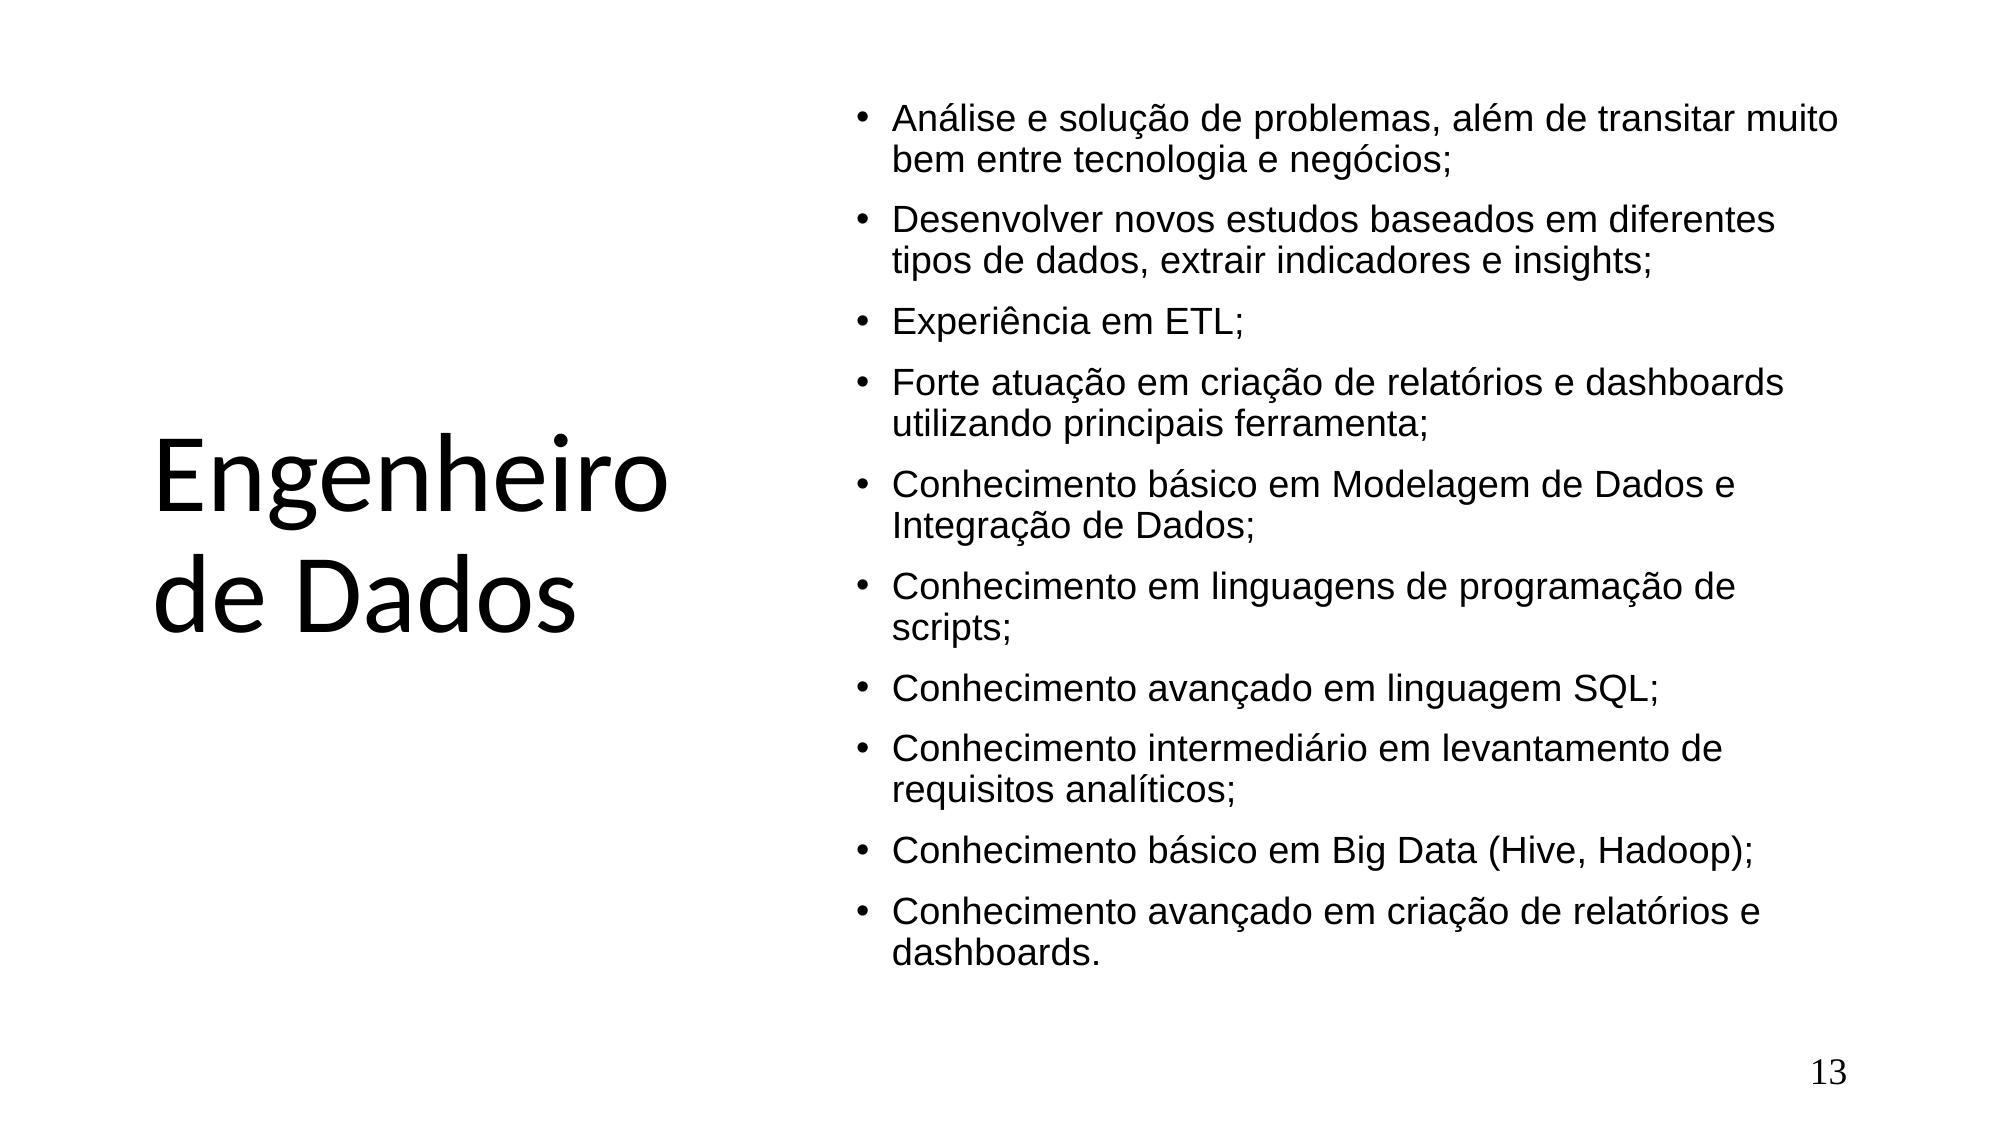

# Engenheiro de Dados
Análise e solução de problemas, além de transitar muito bem entre tecnologia e negócios;
Desenvolver novos estudos baseados em diferentes tipos de dados, extrair indicadores e insights;
Experiência em ETL;
Forte atuação em criação de relatórios e dashboards utilizando principais ferramenta;
Conhecimento básico em Modelagem de Dados e Integração de Dados;
Conhecimento em linguagens de programação de scripts;
Conhecimento avançado em linguagem SQL;
Conhecimento intermediário em levantamento de requisitos analíticos;
Conhecimento básico em Big Data (Hive, Hadoop);
Conhecimento avançado em criação de relatórios e dashboards.
13